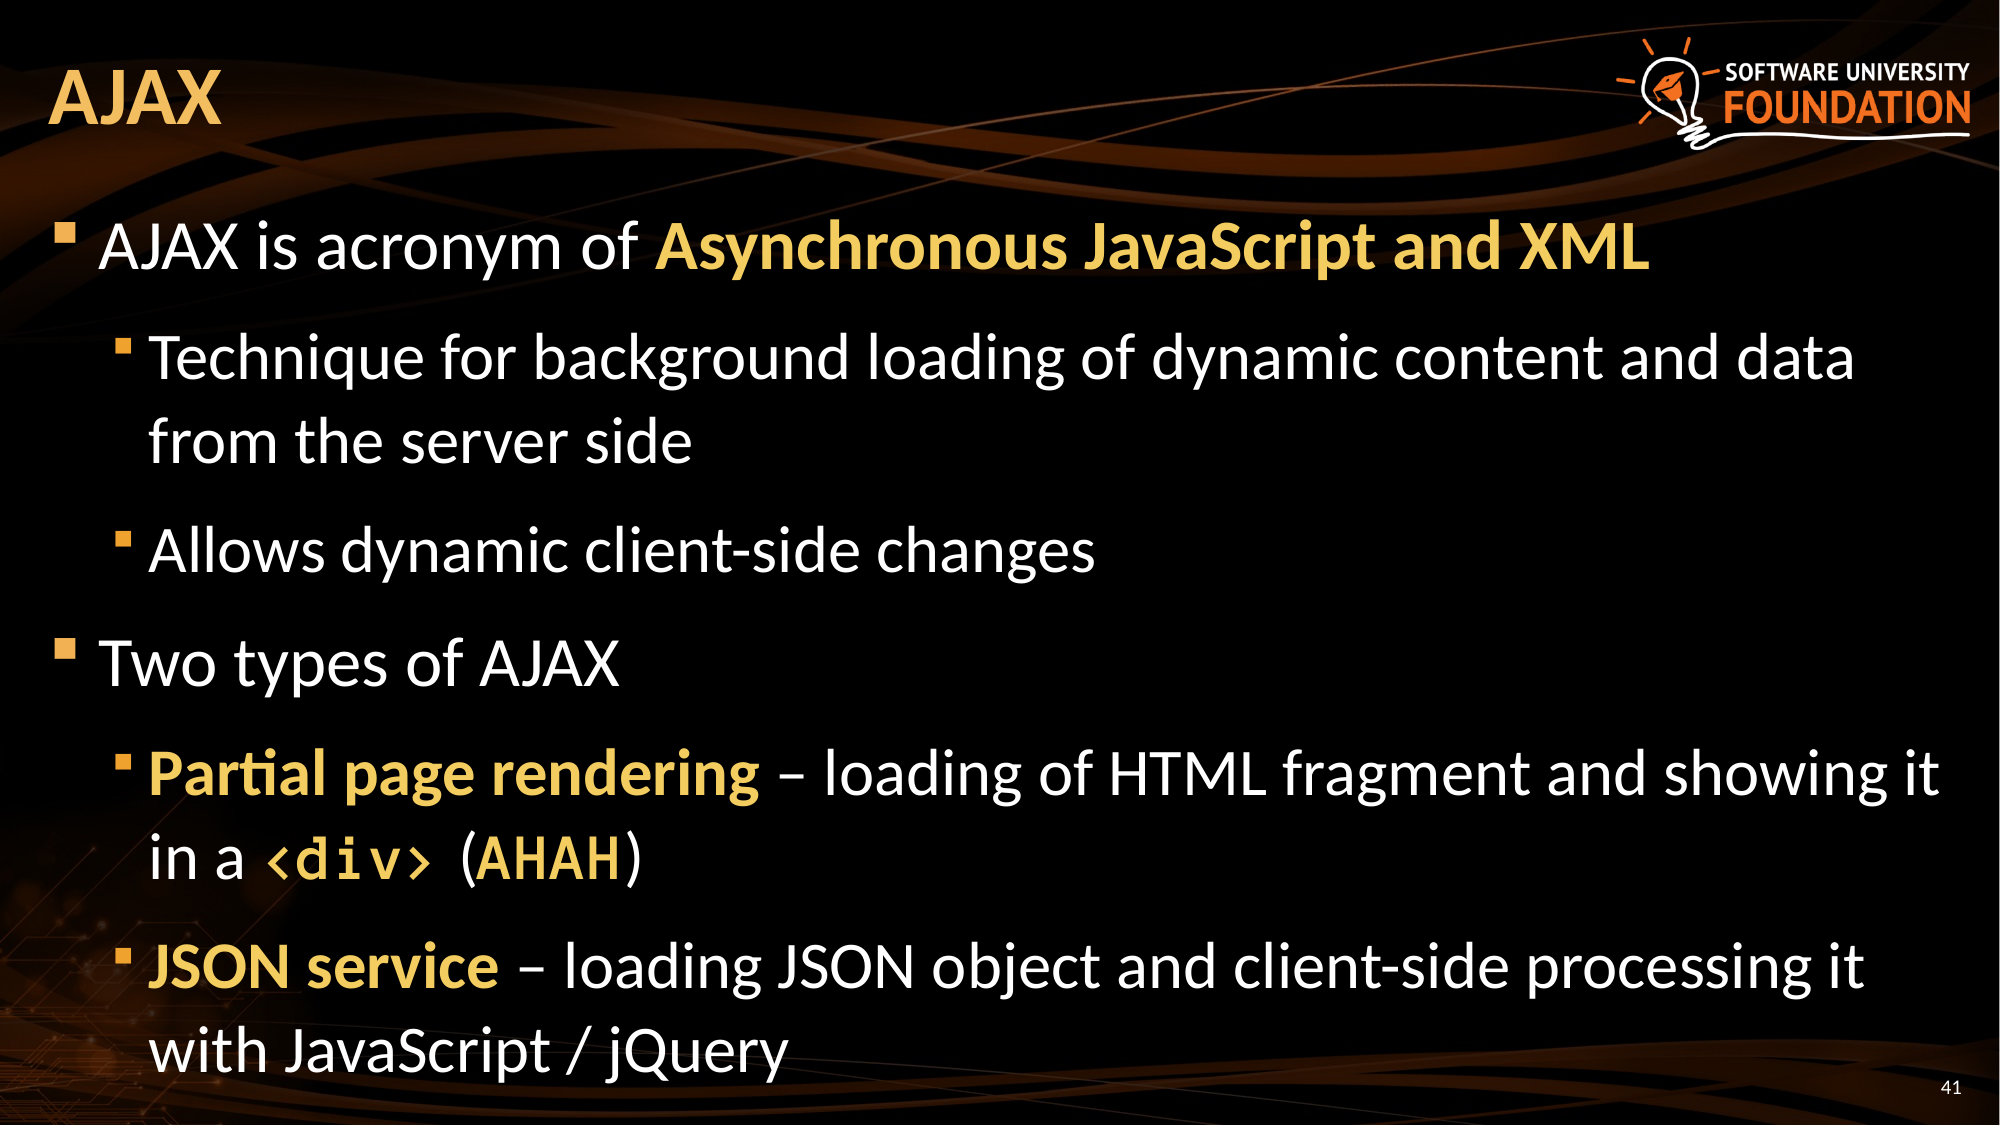

# AJAX
AJAX is acronym of Asynchronous JavaScript and XML
Technique for background loading of dynamic content and data from the server side
Allows dynamic client-side changes
Two types of AJAX
Partial page rendering – loading of HTML fragment and showing it in a <div> (AHAH)
JSON service – loading JSON object and client-side processing it with JavaScript / jQuery
41